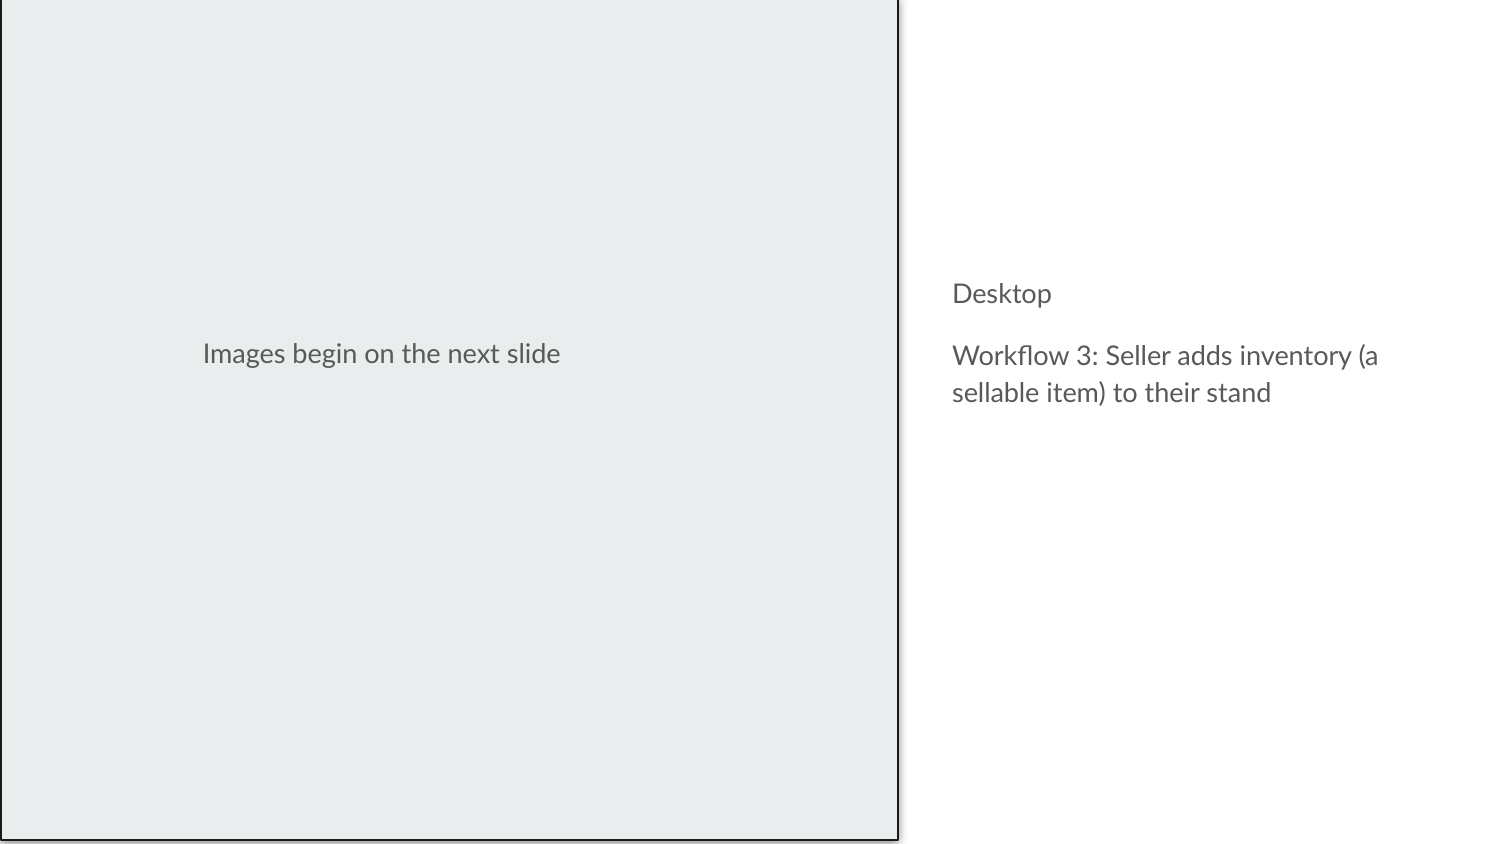

Desktop
Workflow 3: Seller adds inventory (a sellable item) to their stand
Images begin on the next slide